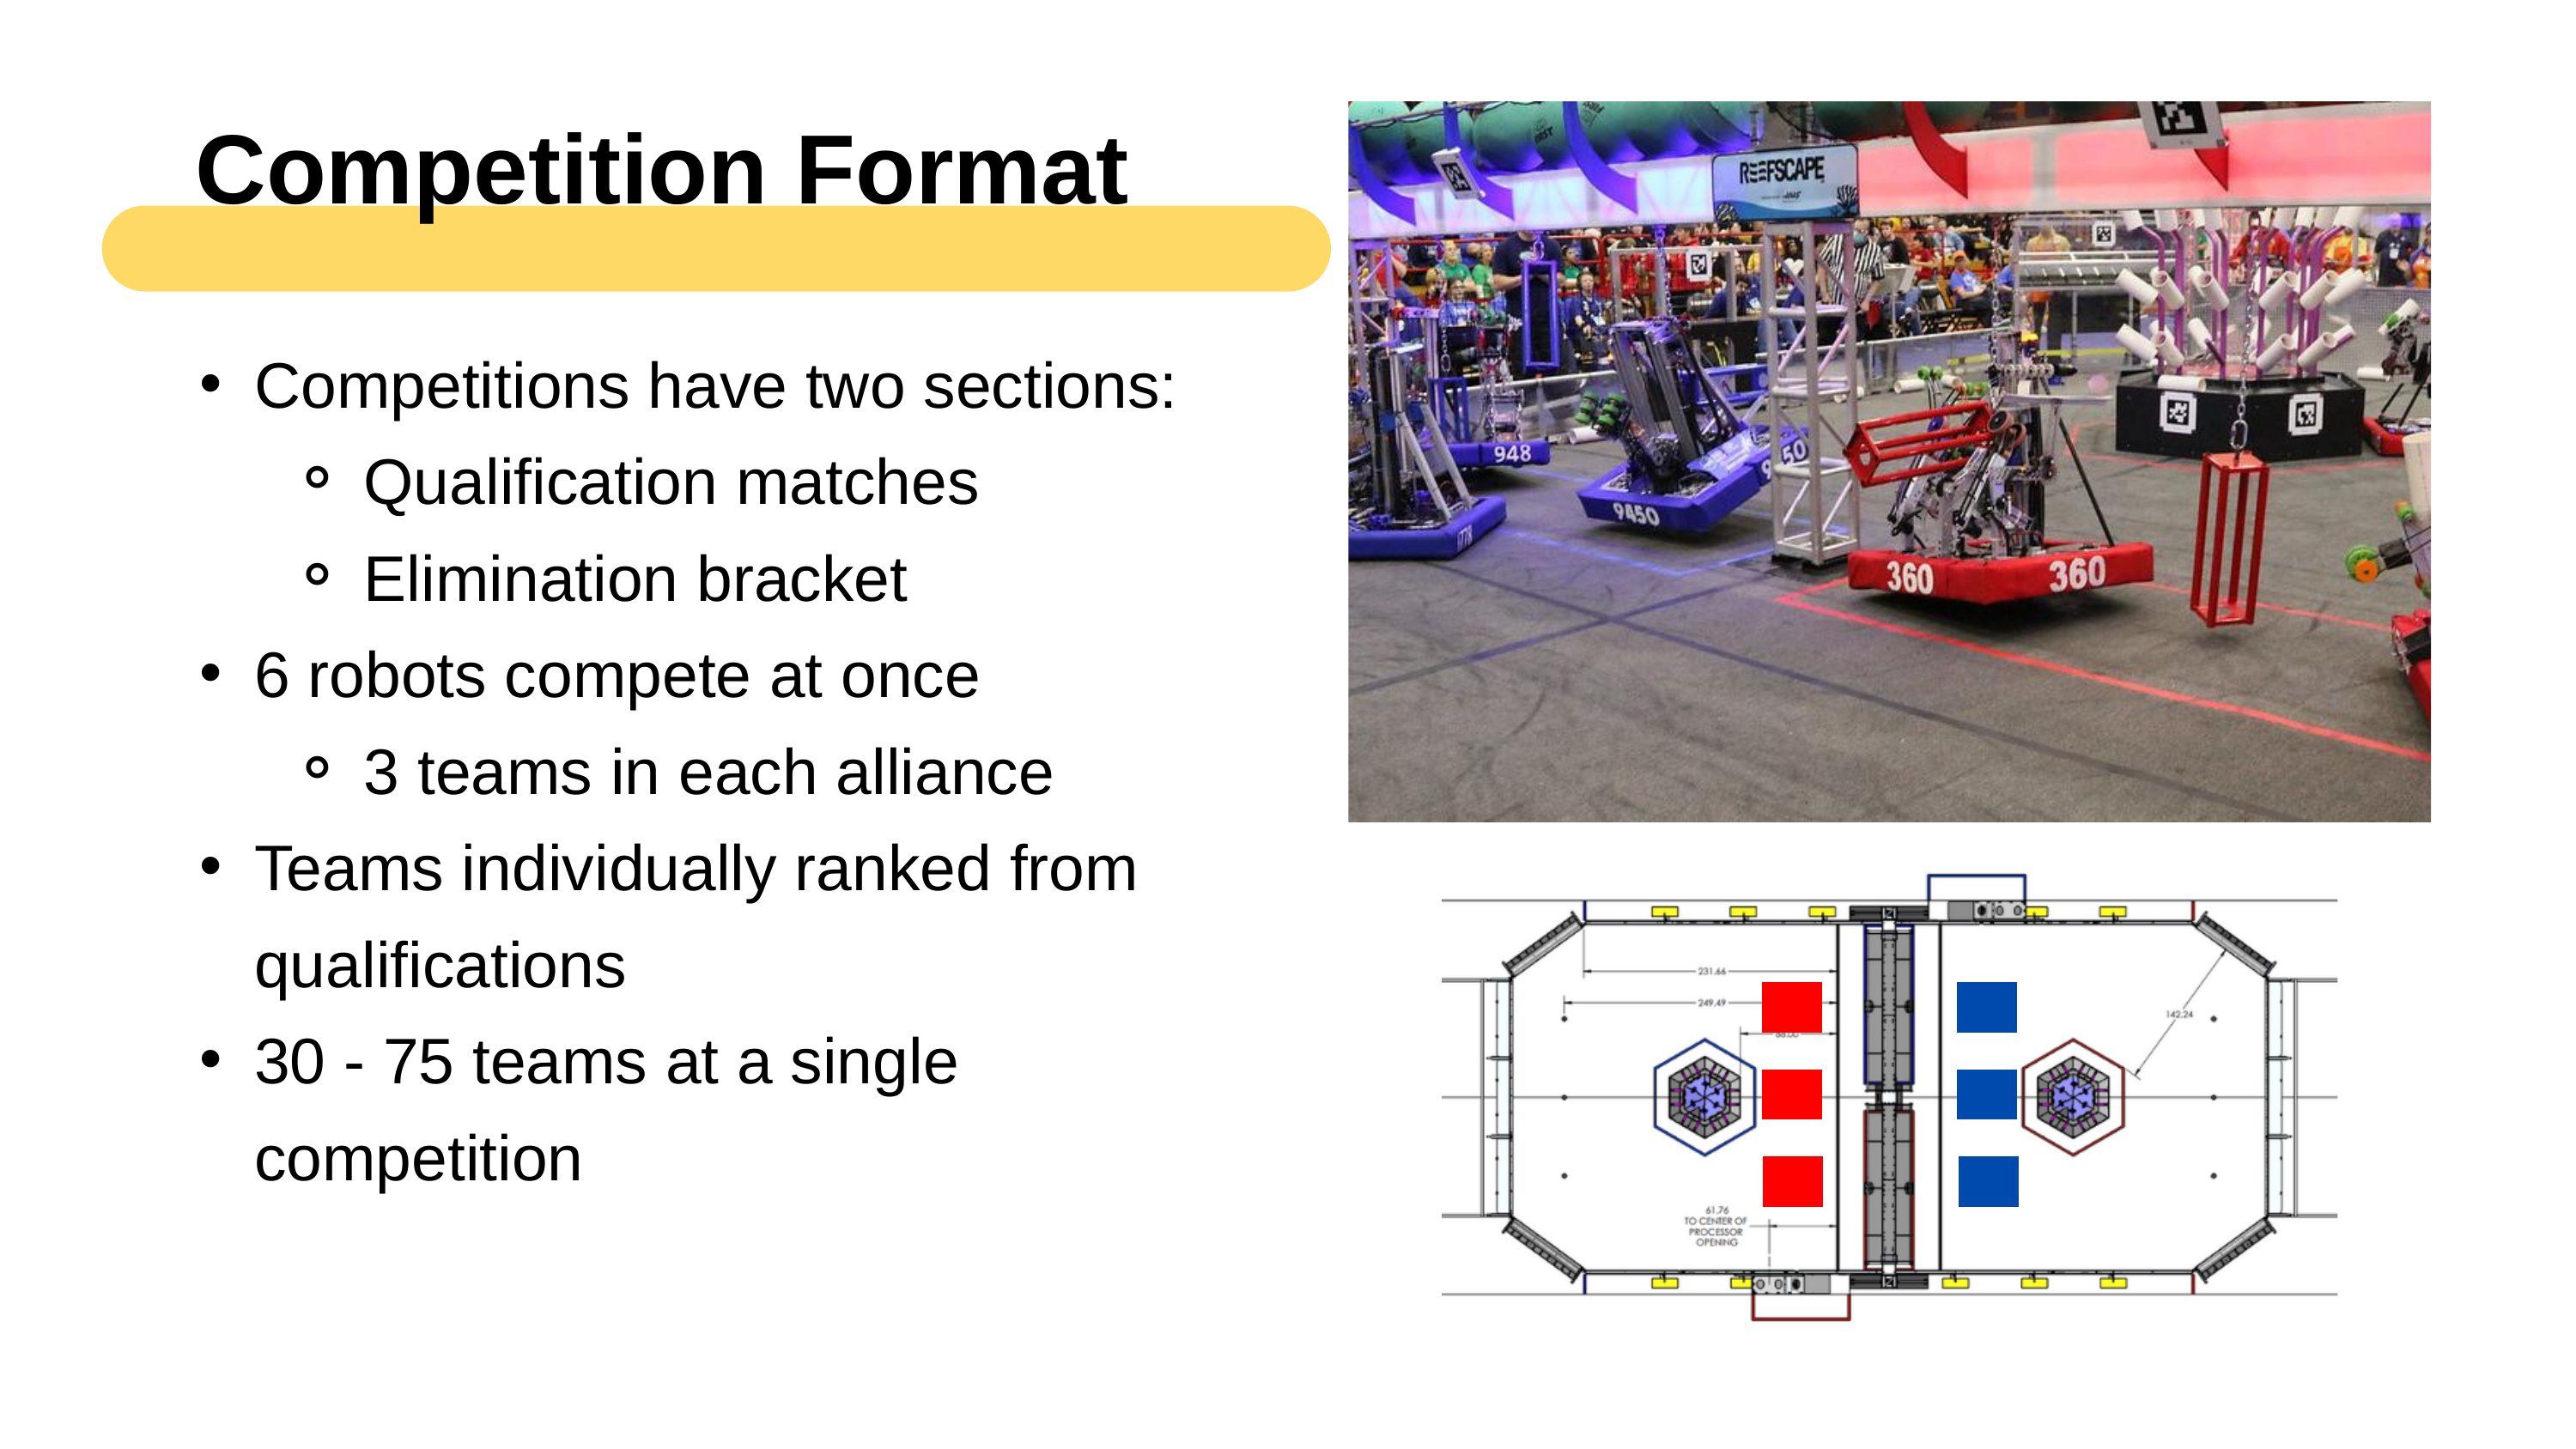

Competition Format

Competitions have two sections:
Qualification matches
Elimination bracket
6 robots compete at once
3 teams in each alliance
Teams individually ranked from qualifications
30 - 75 teams at a single competition